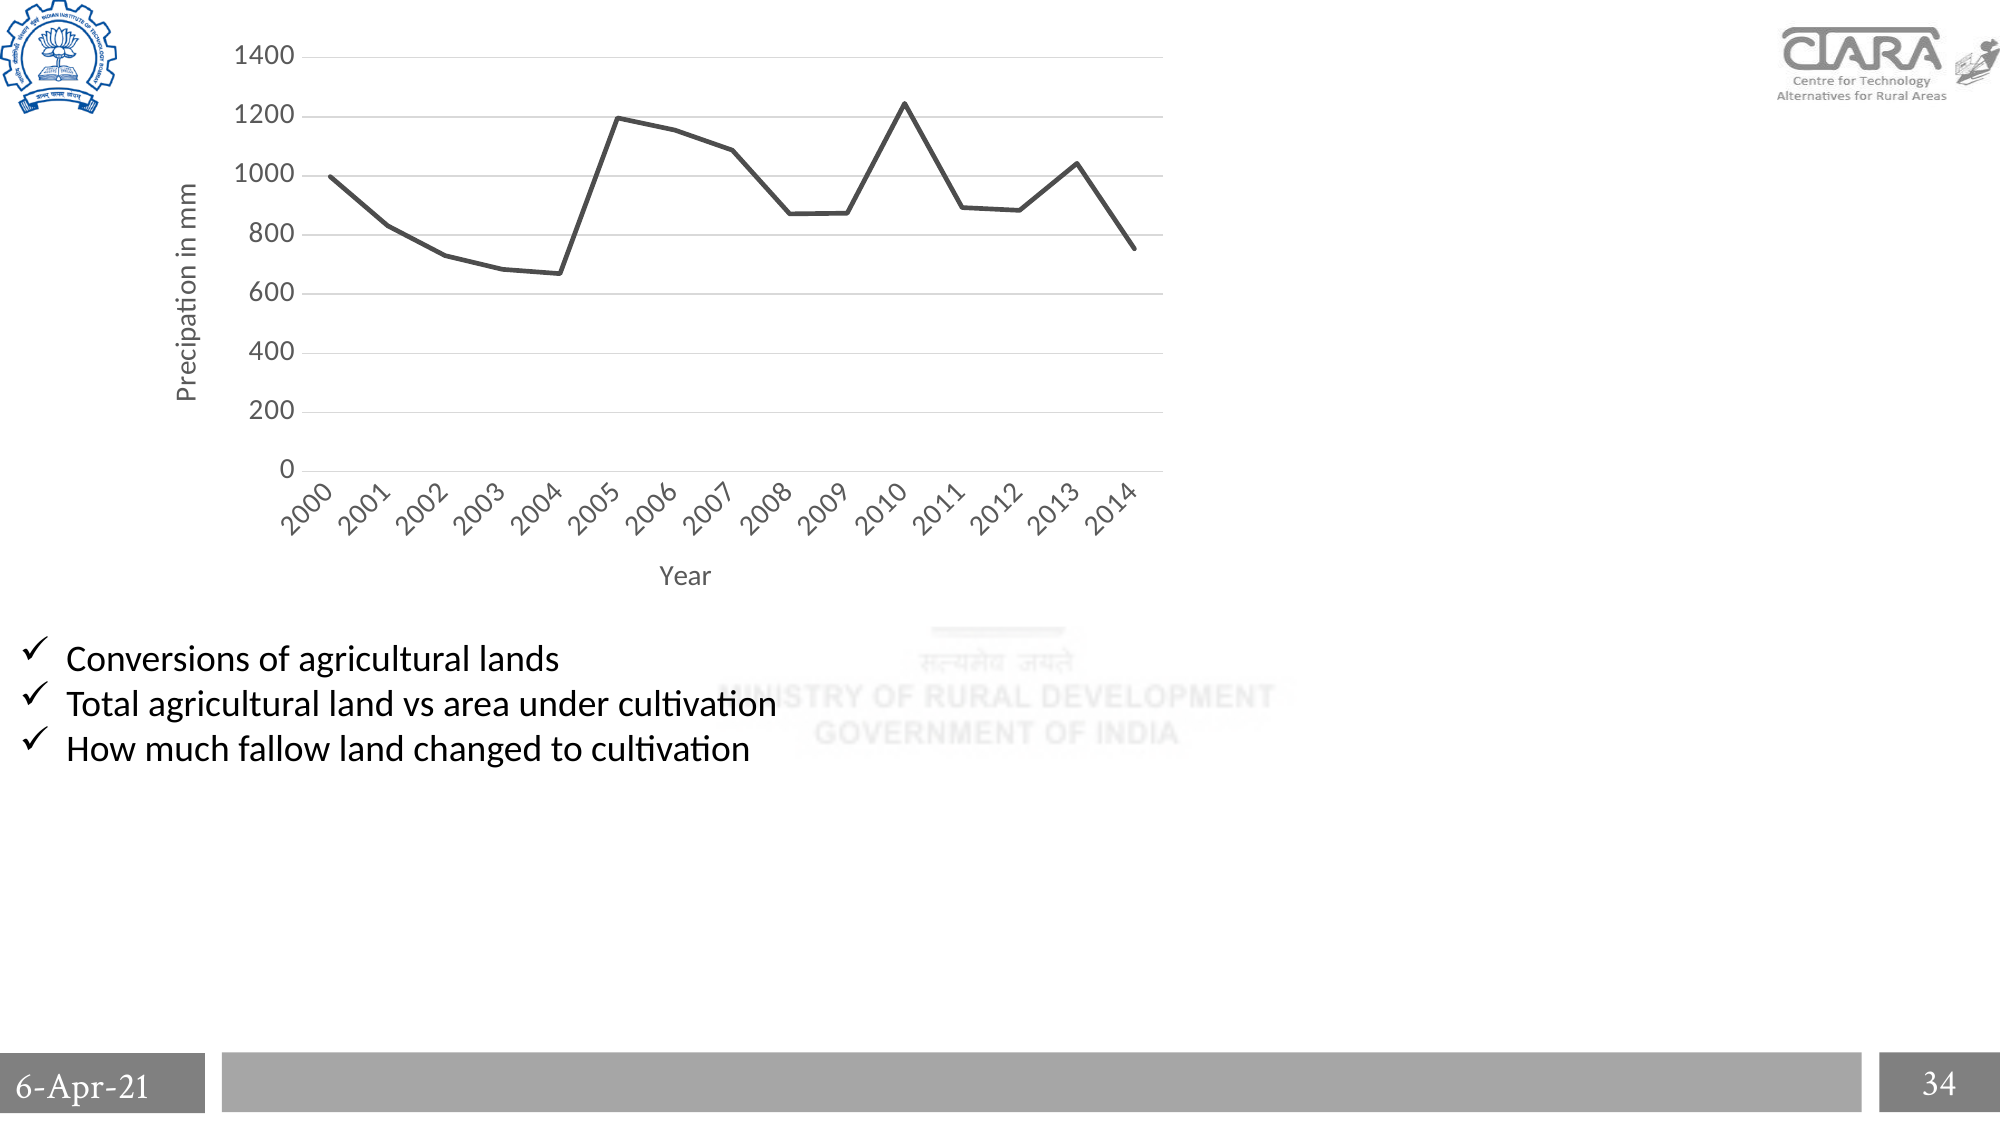

### Chart

| Category | precipitation |
|---|---|
| 2000 | 997.68 |
| 2001 | 831.46 |
| 2002 | 730.37 |
| 2003 | 684.19 |
| 2004 | 669.62 |
| 2005 | 1195.97 |
| 2006 | 1154.98 |
| 2007 | 1086.99 |
| 2008 | 871.64 |
| 2009 | 873.96 |
| 2010 | 1245.25 |
| 2011 | 893.02 |
| 2012 | 883.58 |
| 2013 | 1042.59 |
| 2014 | 753.69 |
Conversions of agricultural lands
Total agricultural land vs area under cultivation
How much fallow land changed to cultivation
34

6-Apr-21